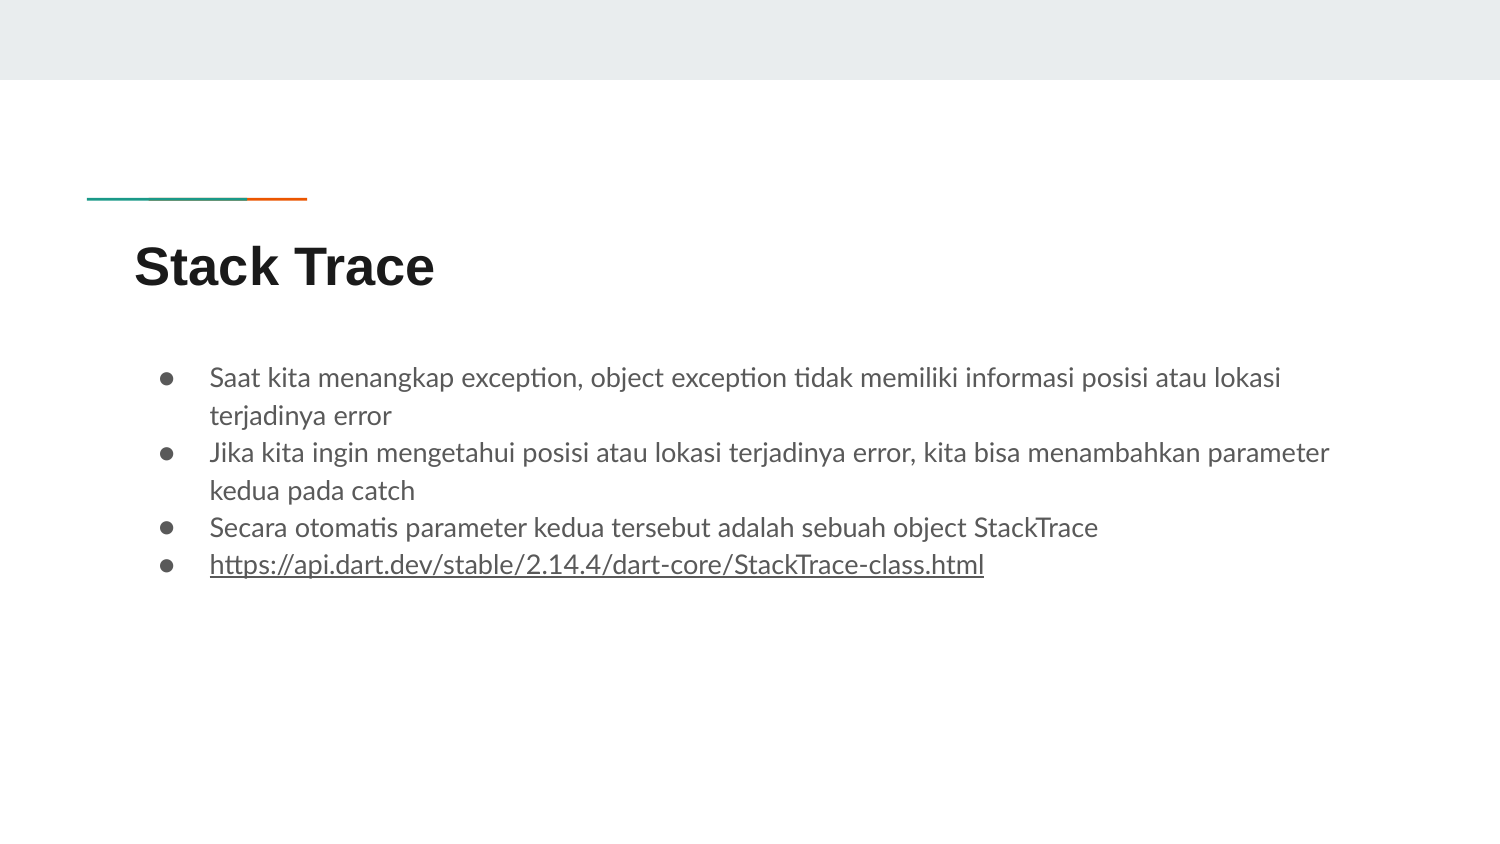

# Stack Trace
Saat kita menangkap exception, object exception tidak memiliki informasi posisi atau lokasi terjadinya error
Jika kita ingin mengetahui posisi atau lokasi terjadinya error, kita bisa menambahkan parameter kedua pada catch
Secara otomatis parameter kedua tersebut adalah sebuah object StackTrace
https://api.dart.dev/stable/2.14.4/dart-core/StackTrace-class.html